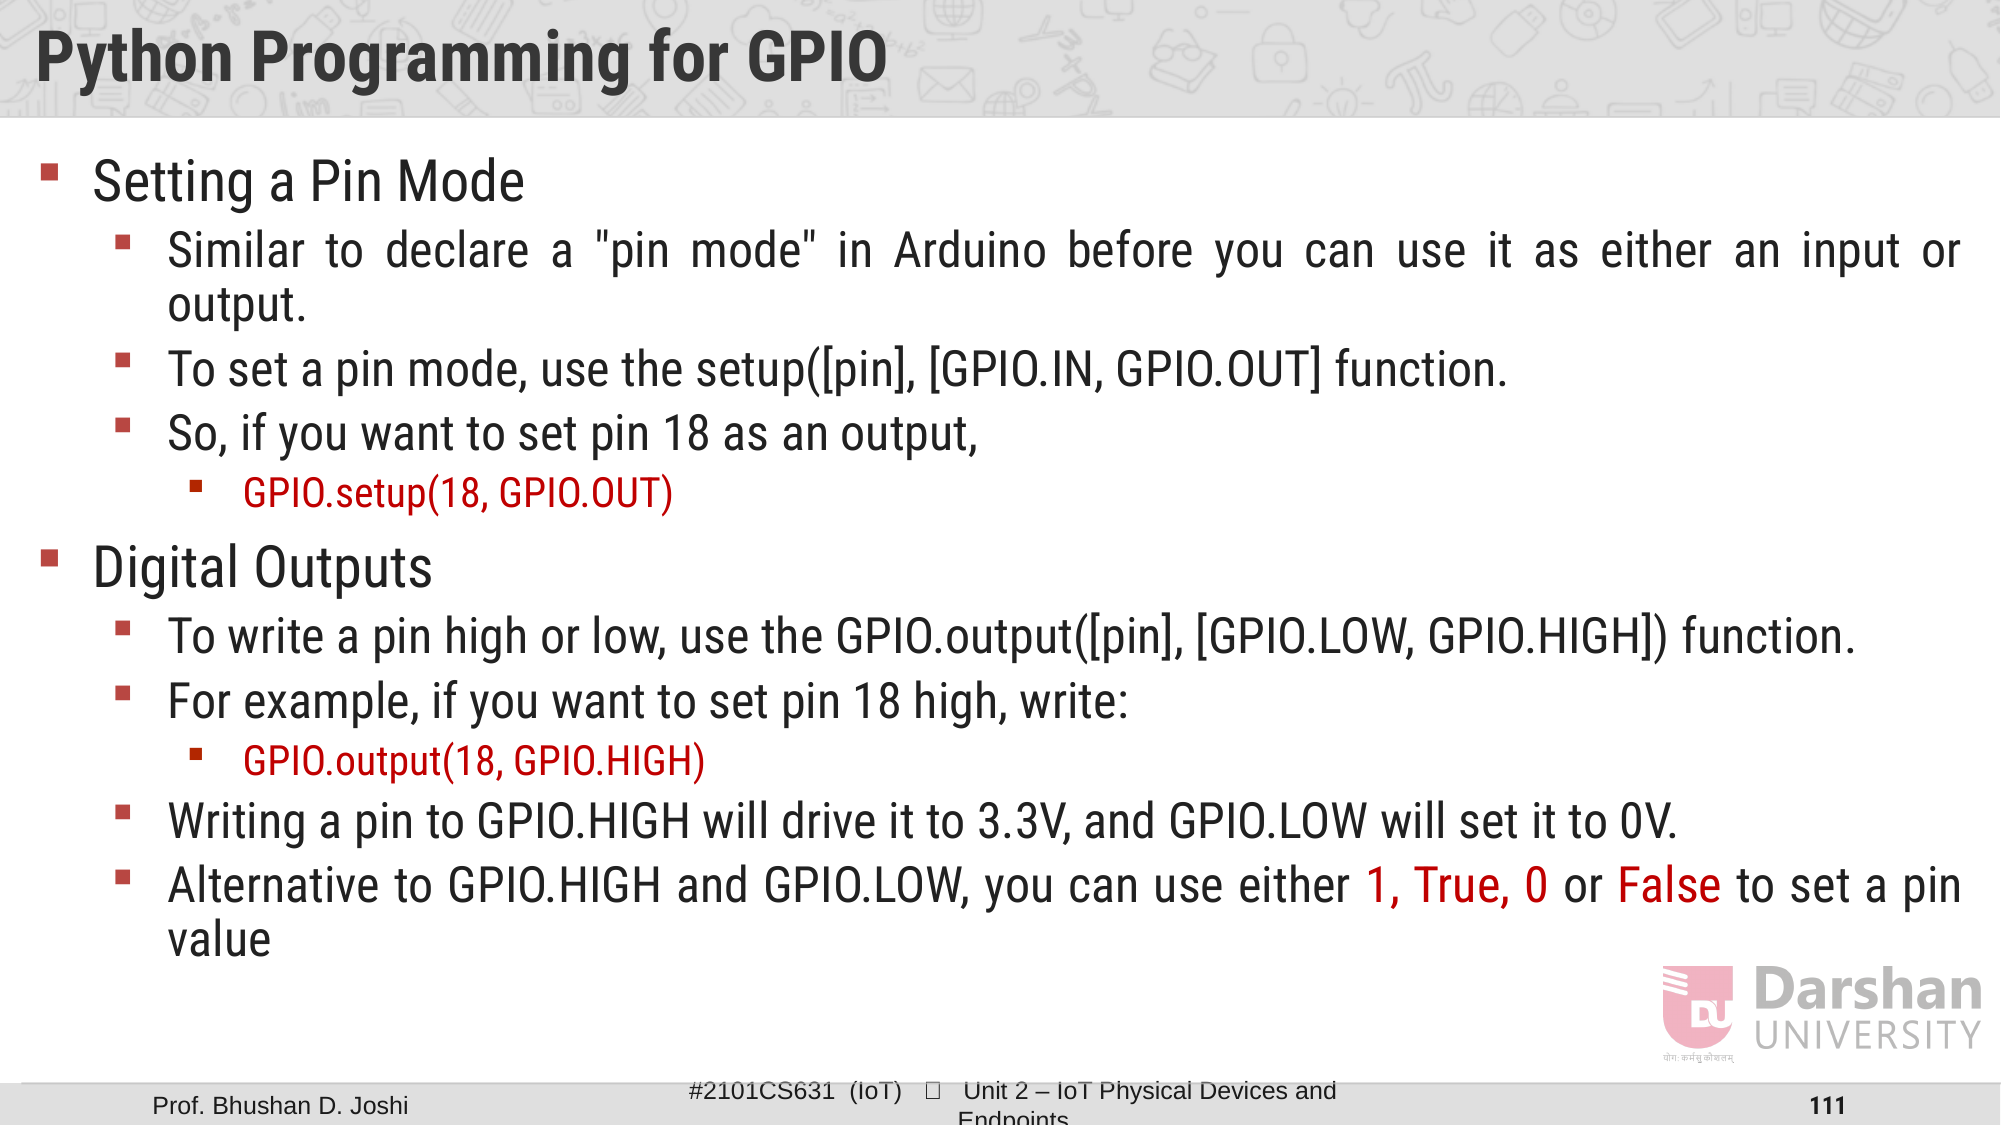

Python Programming for GPIO
Setting a Pin Mode
Similar to declare a "pin mode" in Arduino before you can use it as either an input or output.
To set a pin mode, use the setup([pin], [GPIO.IN, GPIO.OUT] function.
So, if you want to set pin 18 as an output,
GPIO.setup(18, GPIO.OUT)
Digital Outputs
To write a pin high or low, use the GPIO.output([pin], [GPIO.LOW, GPIO.HIGH]) function.
For example, if you want to set pin 18 high, write:
GPIO.output(18, GPIO.HIGH)
Writing a pin to GPIO.HIGH will drive it to 3.3V, and GPIO.LOW will set it to 0V.
Alternative to GPIO.HIGH and GPIO.LOW, you can use either 1, True, 0 or False to set a pin value